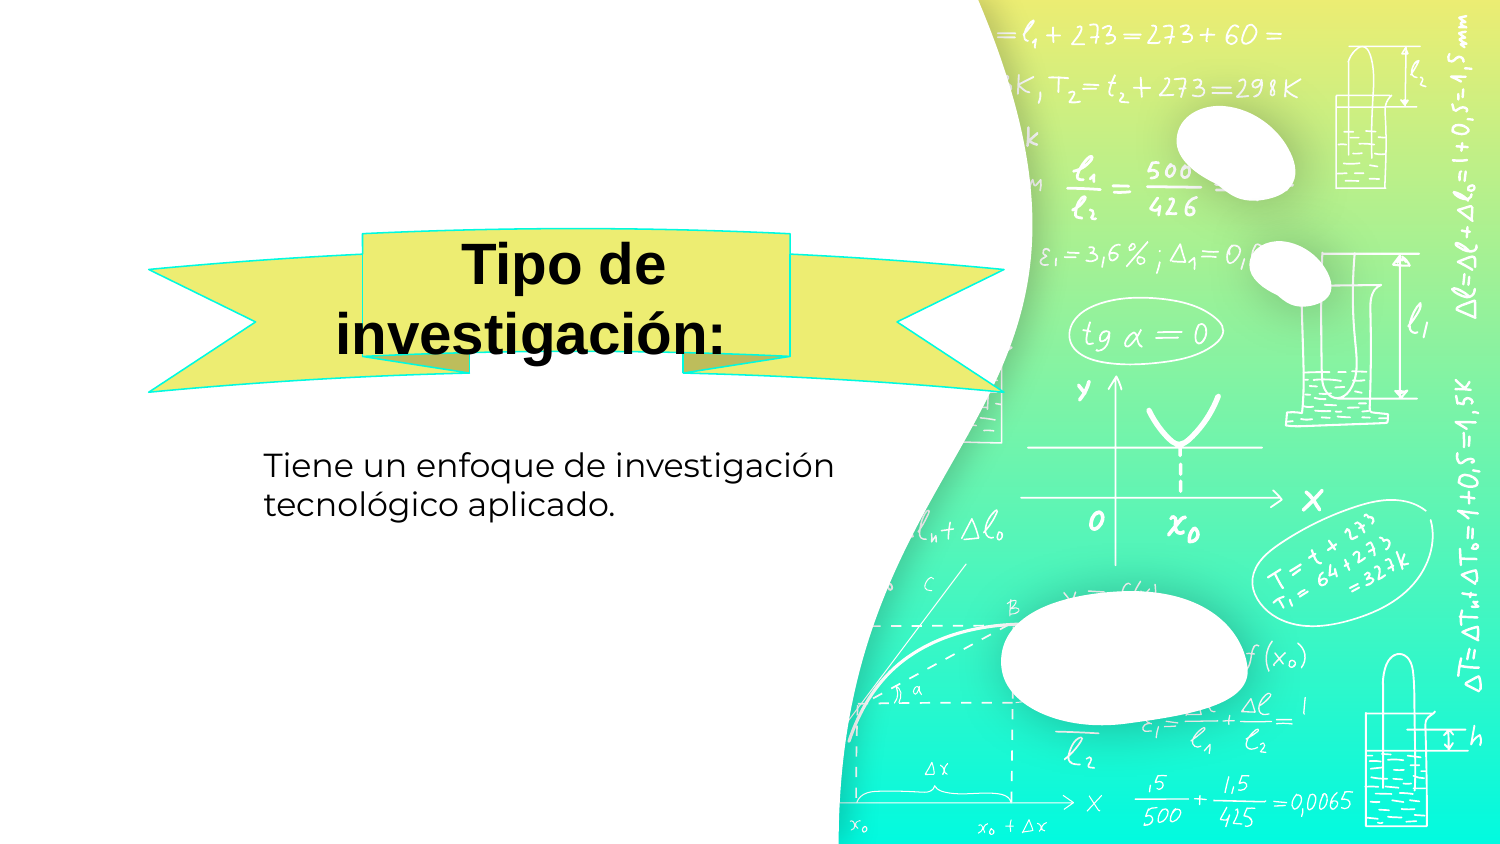

# Tipo de investigación:
Tiene un enfoque de investigación tecnológico aplicado.